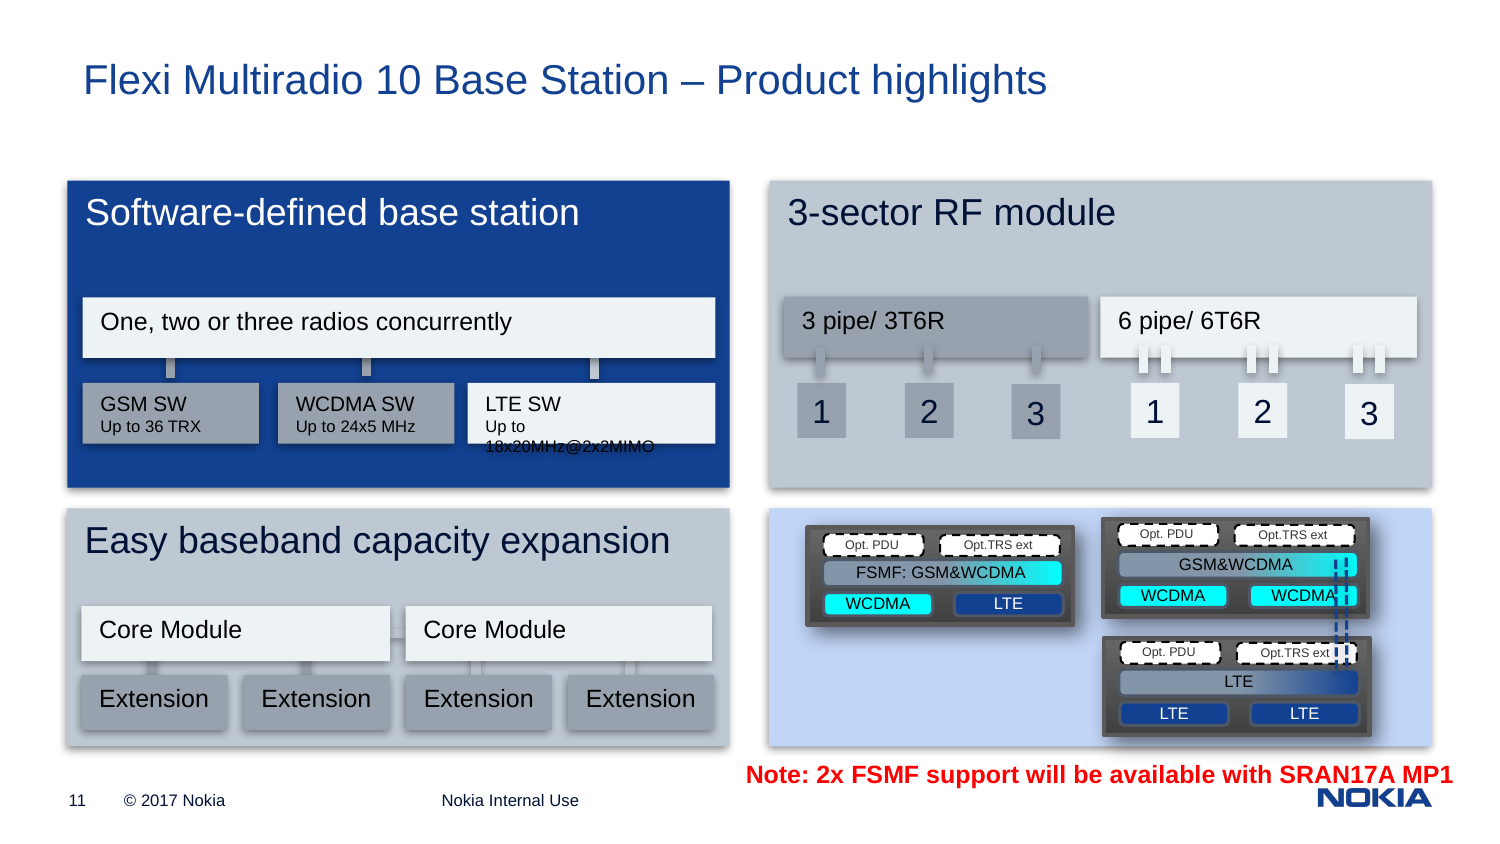

Flexi Multiradio 10 Base Station – Product highlights
Software-defined base station
3-sector RF module
3 pipe/ 3T6R
6 pipe/ 6T6R
One, two or three radios concurrently

GSM SW
Up to 36 TRX
WCDMA SW
Up to 24x5 MHz
LTE SW
Up to 18x20MHz@2x2MIMO
1
2
1
2
3
3
Easy baseband capacity expansion

Opt. PDU
Opt.TRS ext

Opt. PDU
Opt.TRS ext
GSM&WCDMA
FSMF: GSM&WCDMA
WCDMA
WCDMA
WCDMA
LTE
Core Module
Core Module

Opt. PDU
Opt.TRS ext
LTE
Extension
Extension
Extension
Extension
LTE
LTE
Note: 2x FSMF support will be available with SRAN17A MP1
Nokia Internal Use